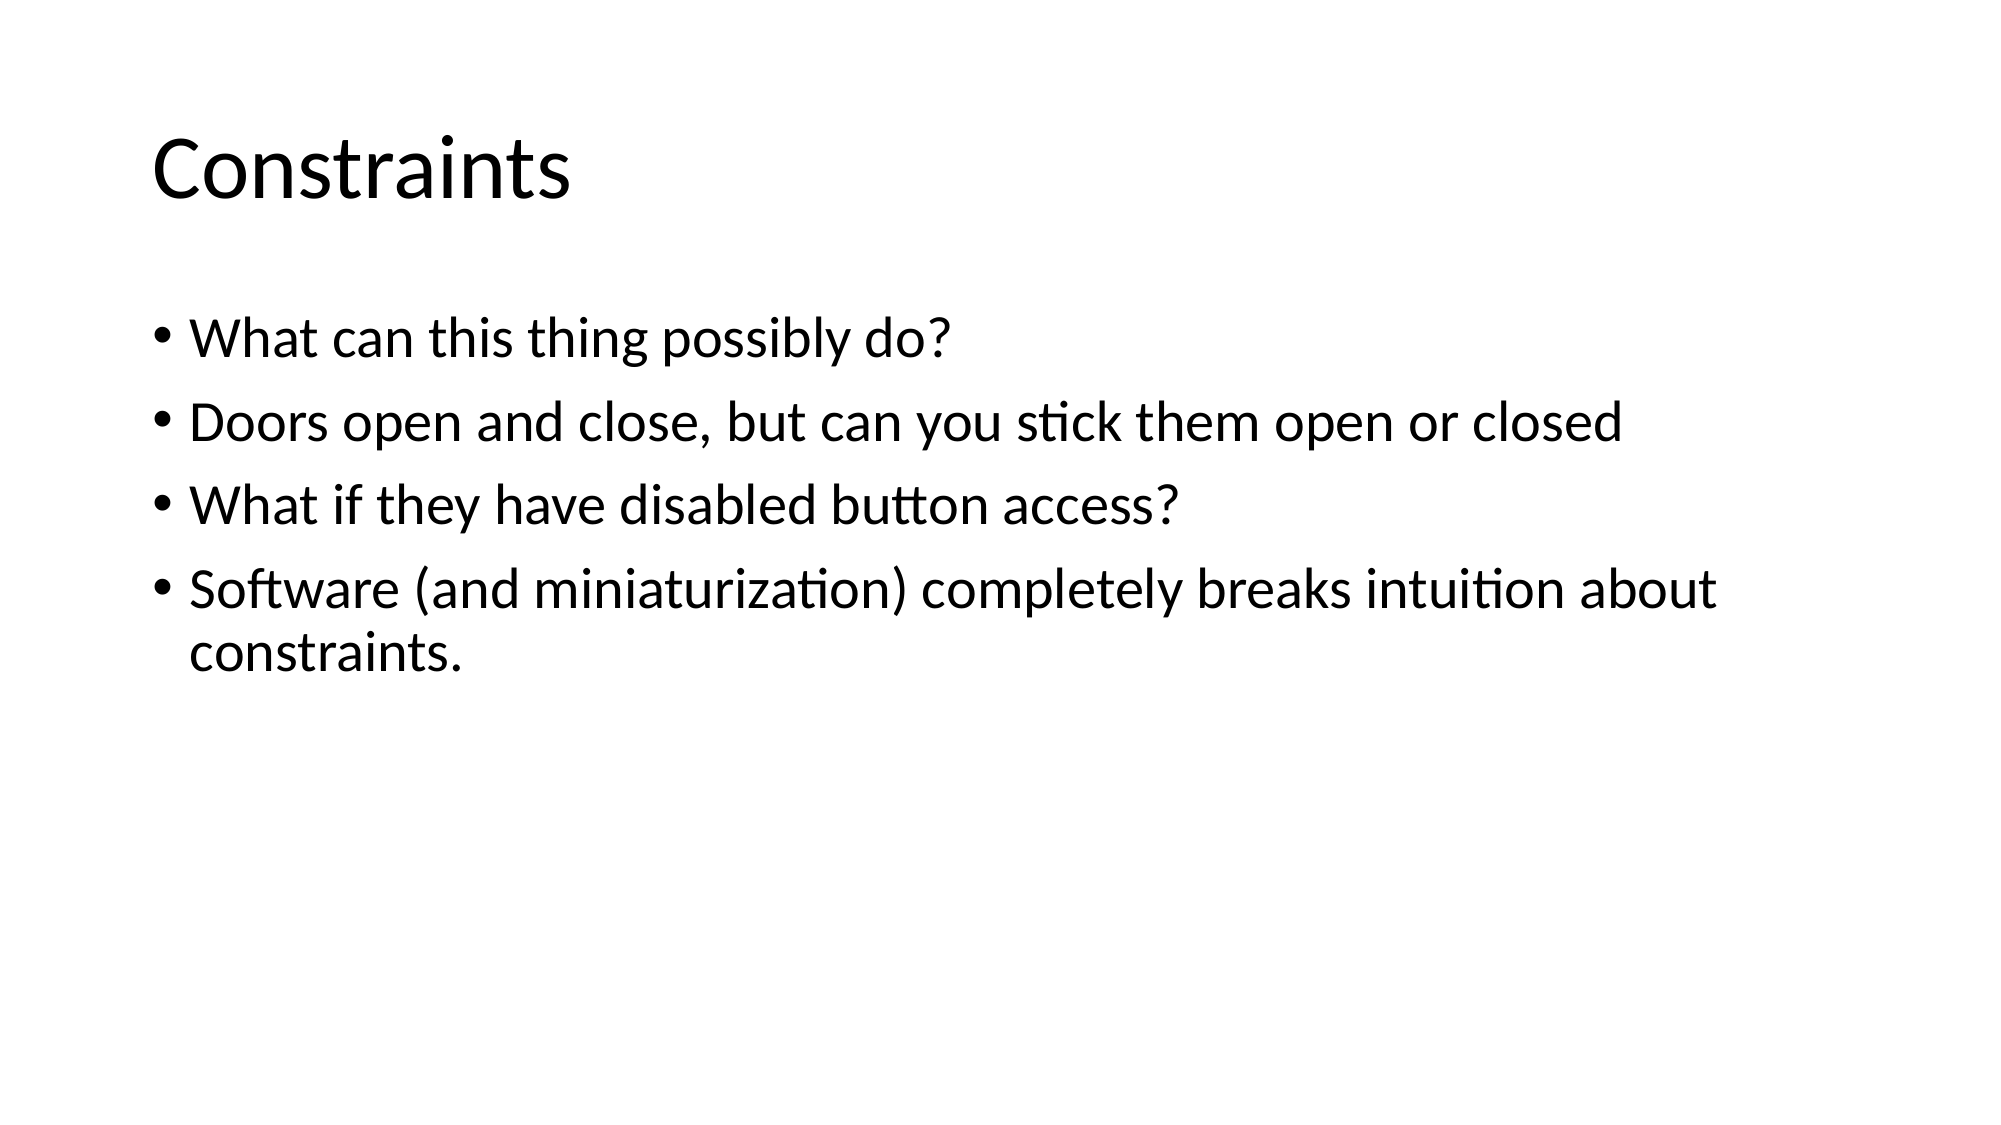

# Constraints
What can this thing possibly do?
Doors open and close, but can you stick them open or closed
What if they have disabled button access?
Software (and miniaturization) completely breaks intuition about constraints.